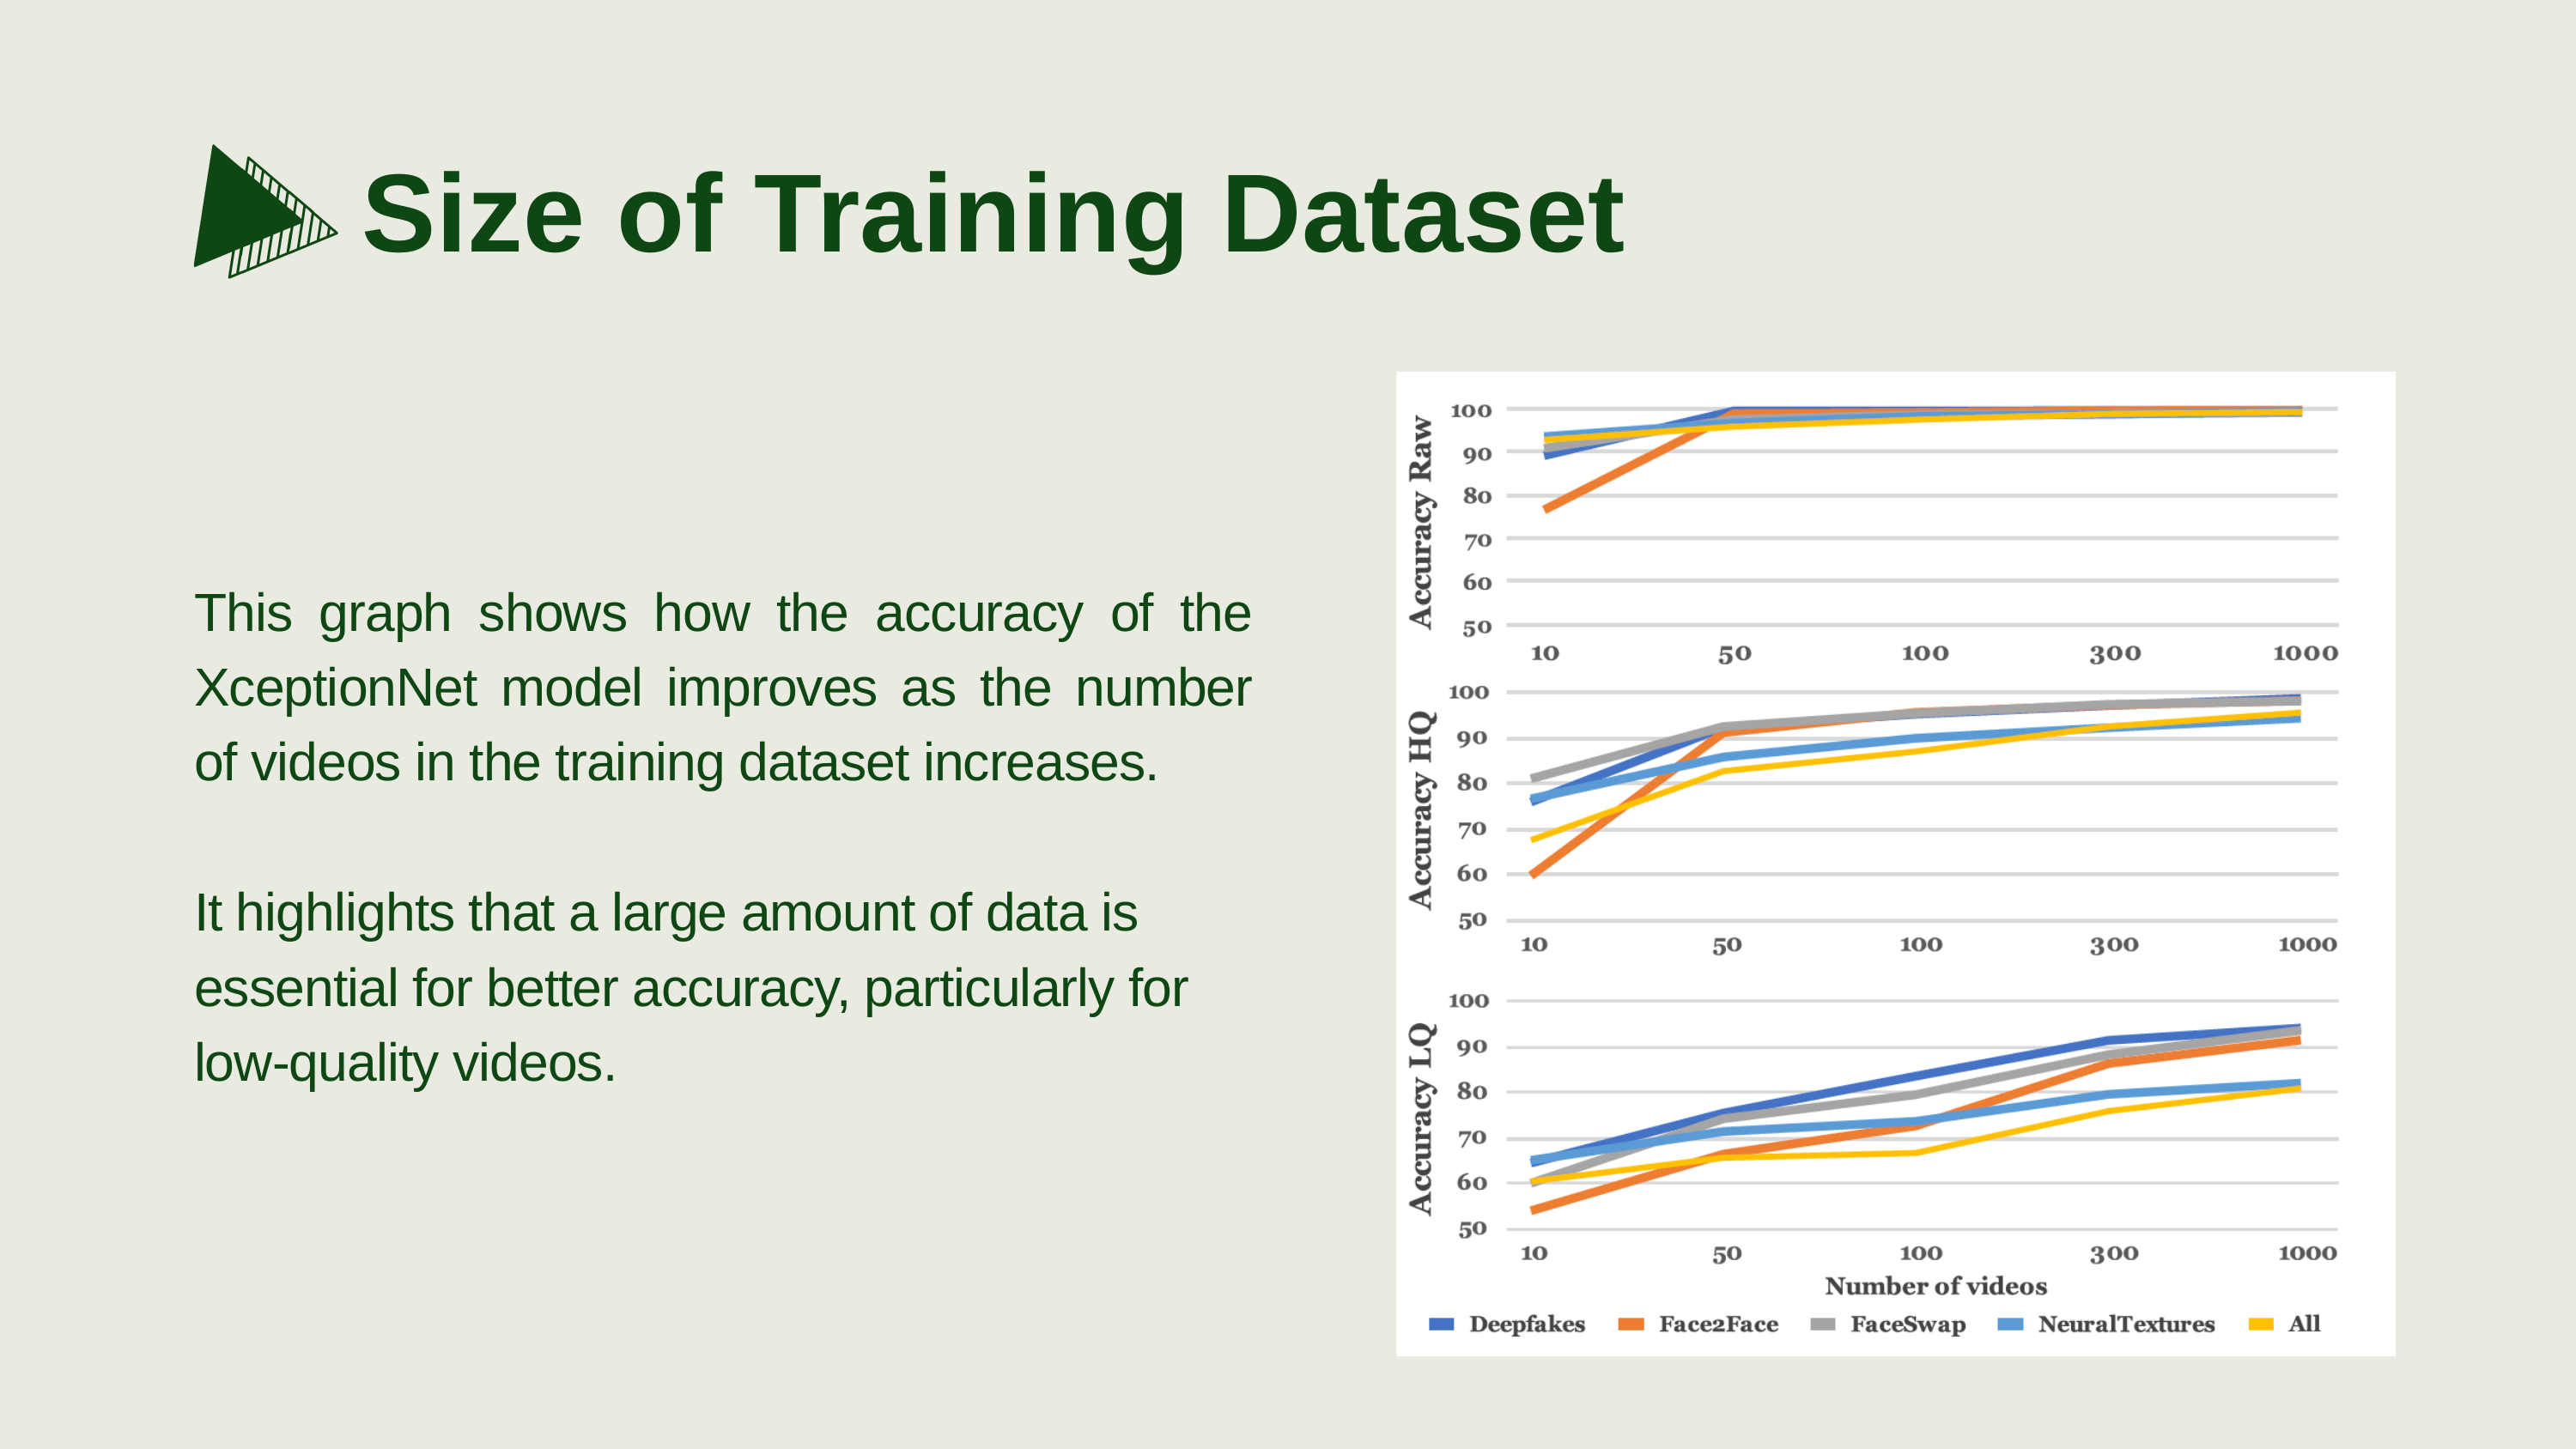

Size of Training Dataset

This graph shows how the accuracy of the XceptionNet model improves as the number of videos in the training dataset increases.

It highlights that a large amount of data is essential for better accuracy, particularly for low-quality videos.